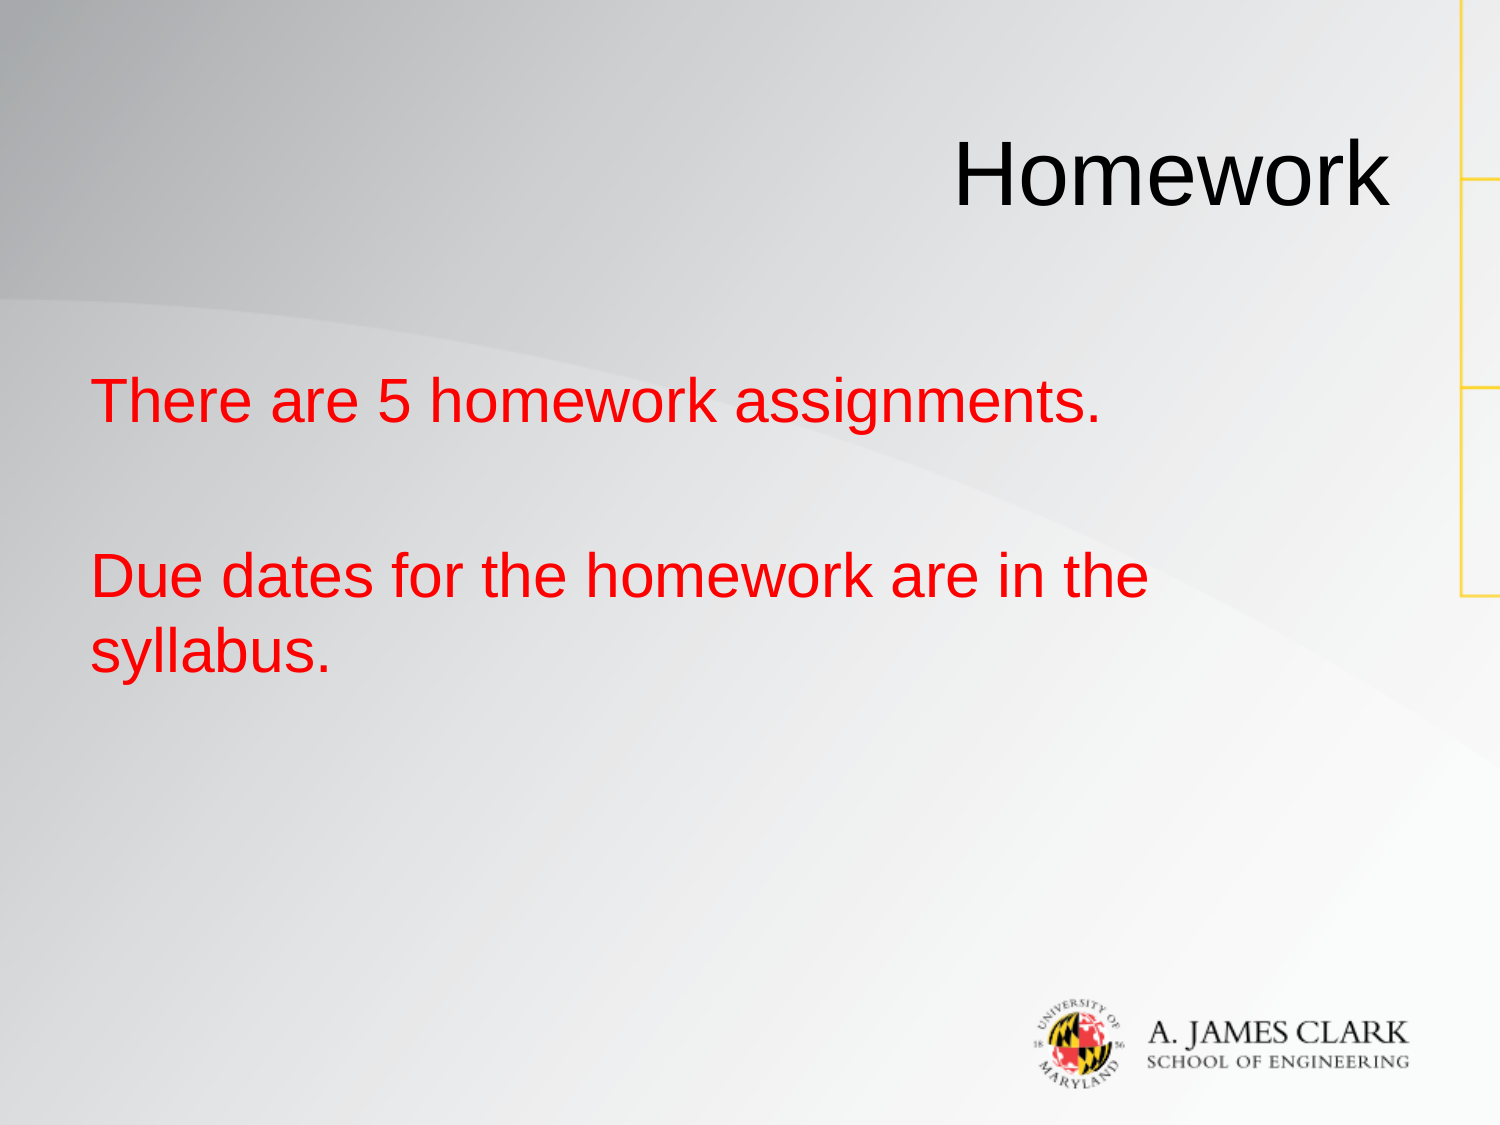

# Homework
There are 5 homework assignments.

Due dates for the homework are in the syllabus.